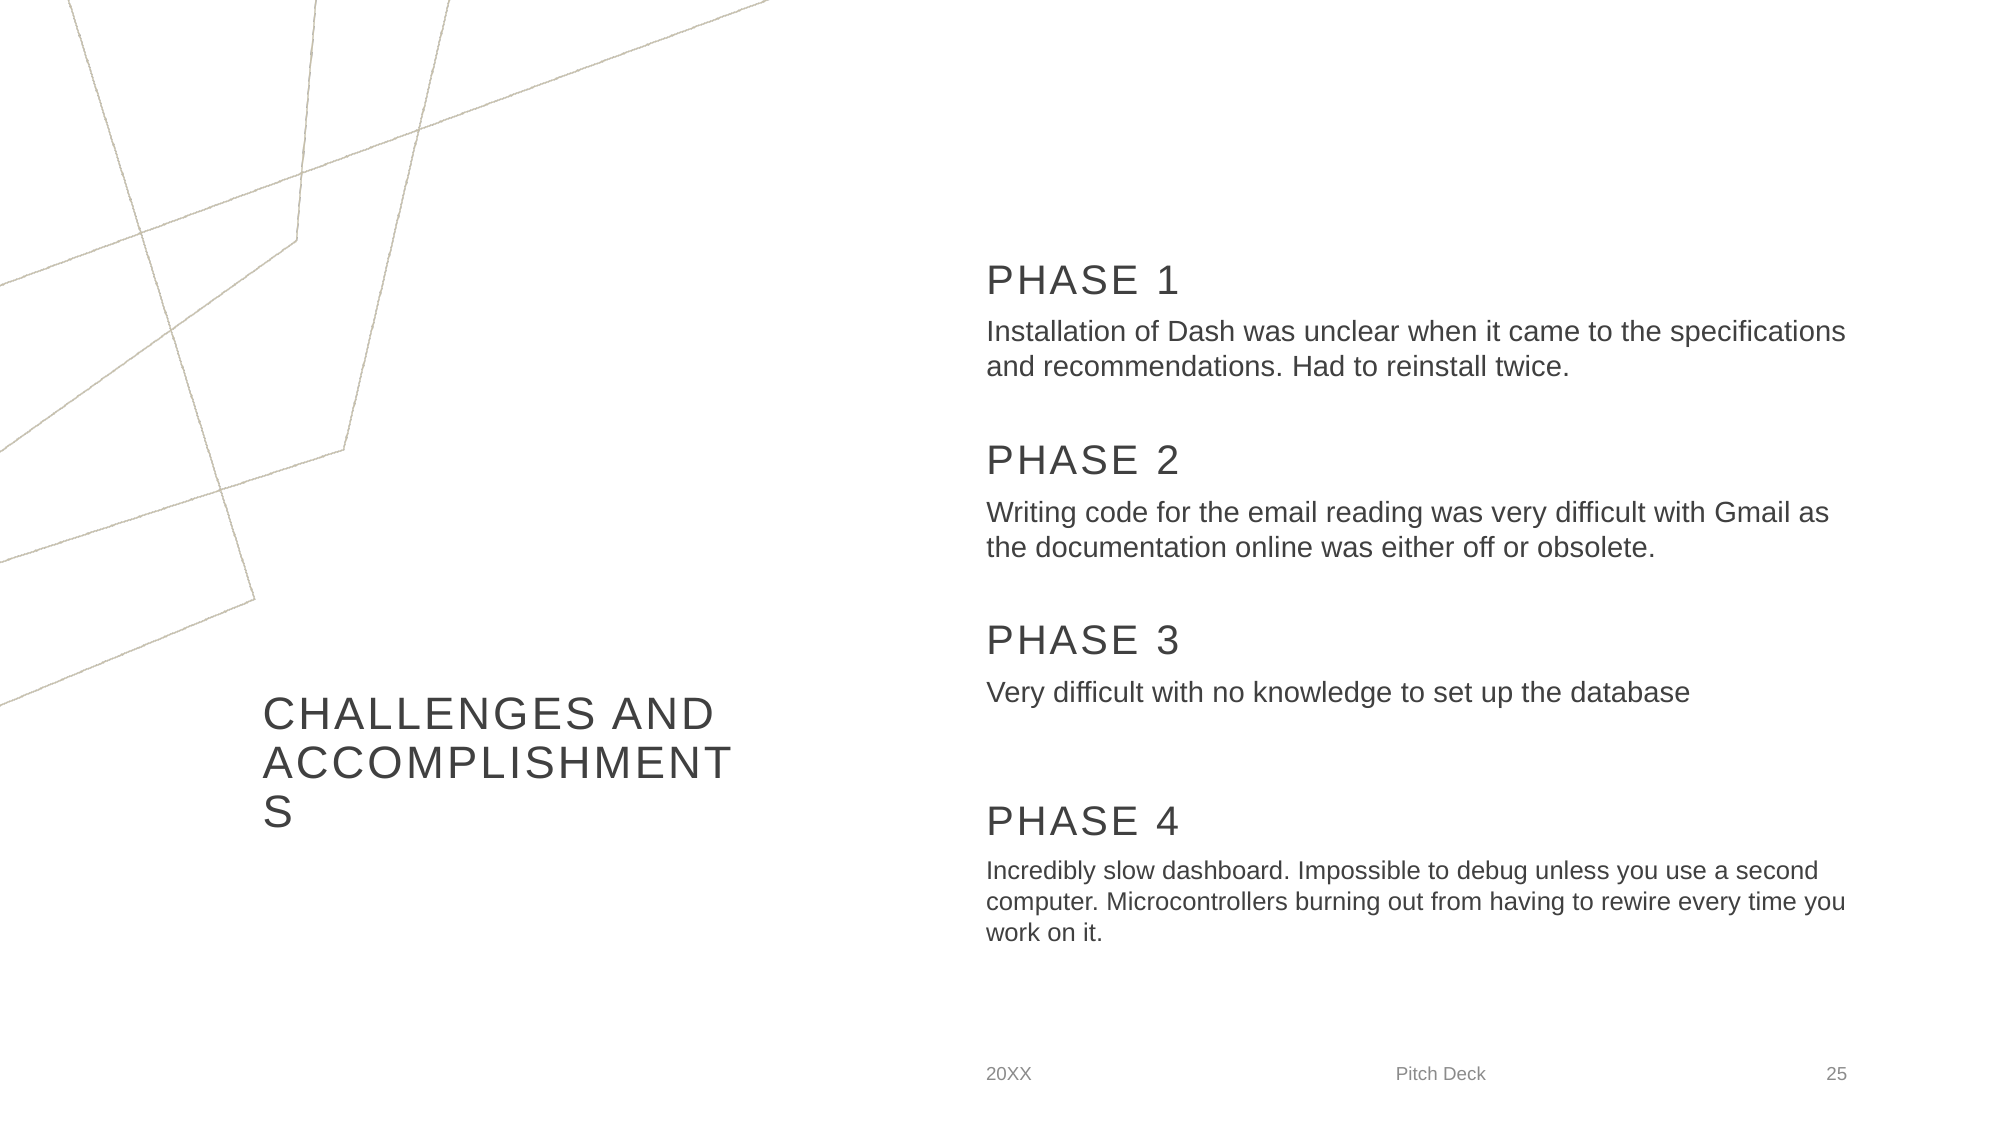

PHASE 1
Installation of Dash was unclear when it came to the specifications and recommendations. Had to reinstall twice.
PHASE 2
Writing code for the email reading was very difficult with Gmail as the documentation online was either off or obsolete.
PHASE 3
Very difficult with no knowledge to set up the database
# Challenges and Accomplishments
PHASE 4
Incredibly slow dashboard. Impossible to debug unless you use a second computer. Microcontrollers burning out from having to rewire every time you work on it.
20XX
Pitch Deck
25